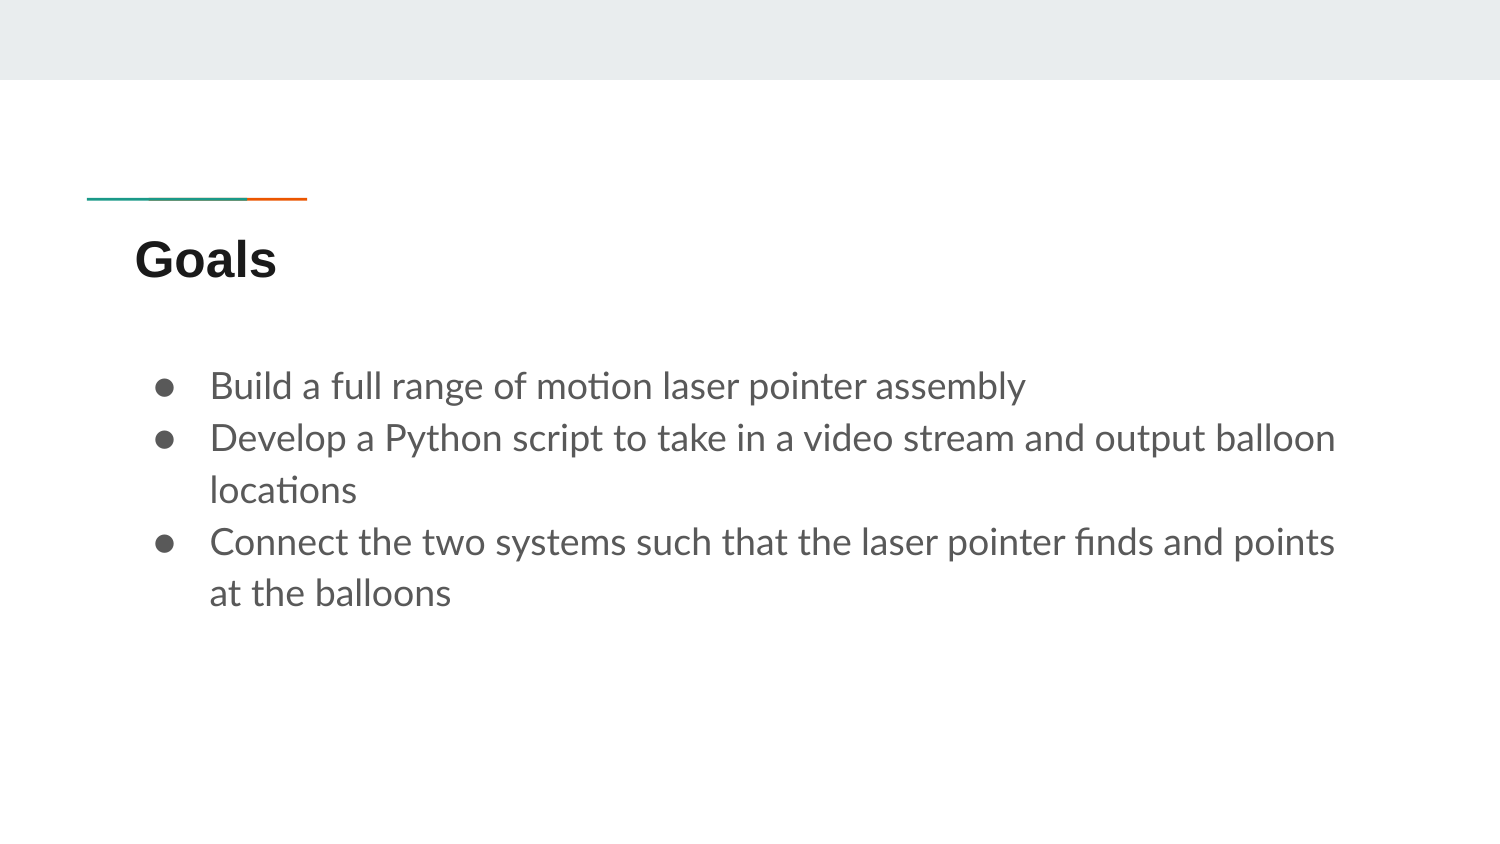

# Goals
Build a full range of motion laser pointer assembly
Develop a Python script to take in a video stream and output balloon locations
Connect the two systems such that the laser pointer finds and points at the balloons